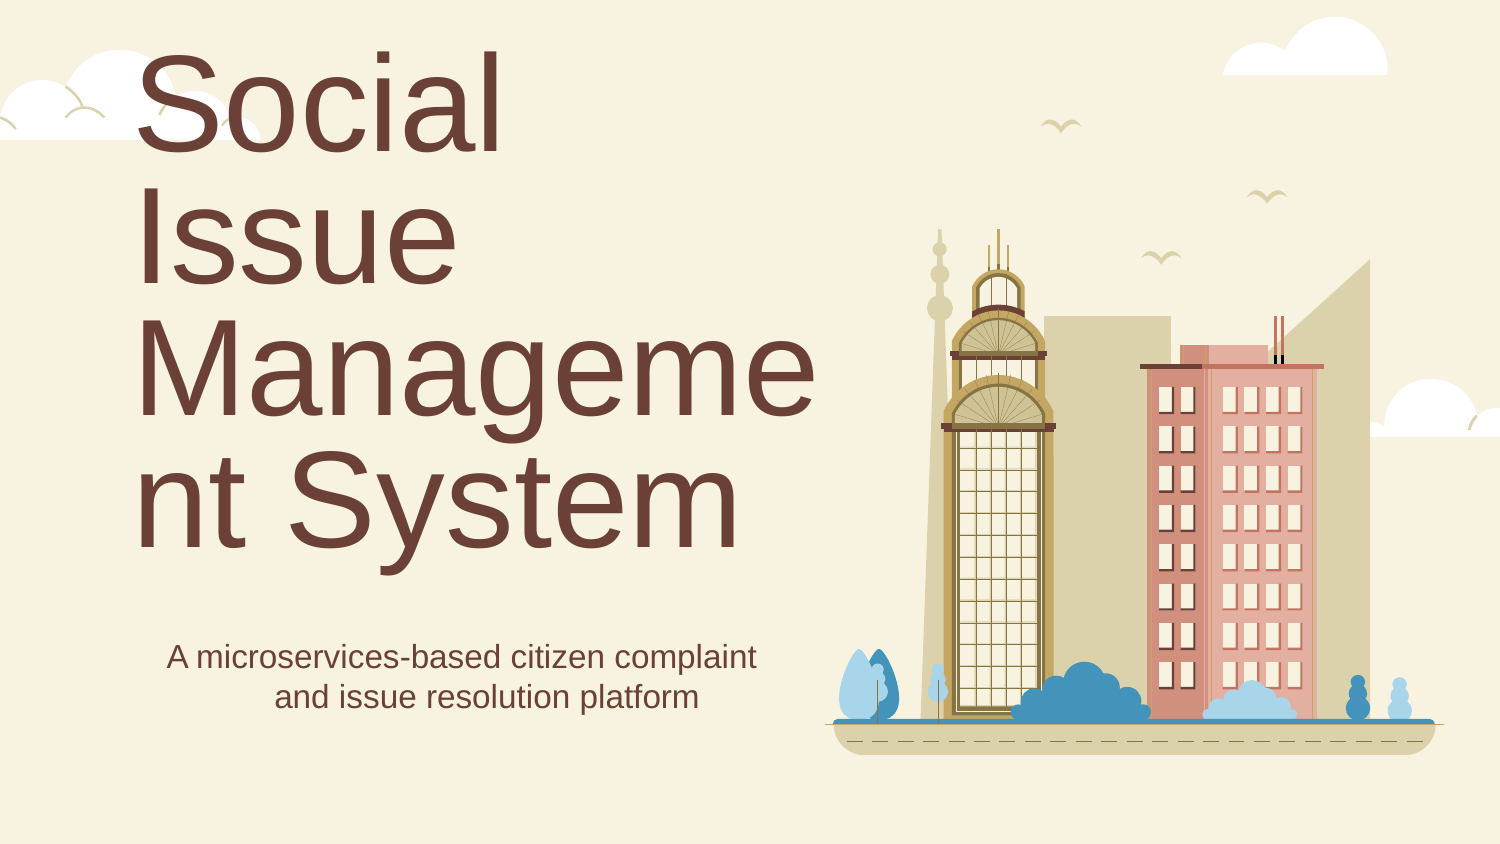

# Social Issue Management System

A microservices-based citizen complaint and issue resolution platform